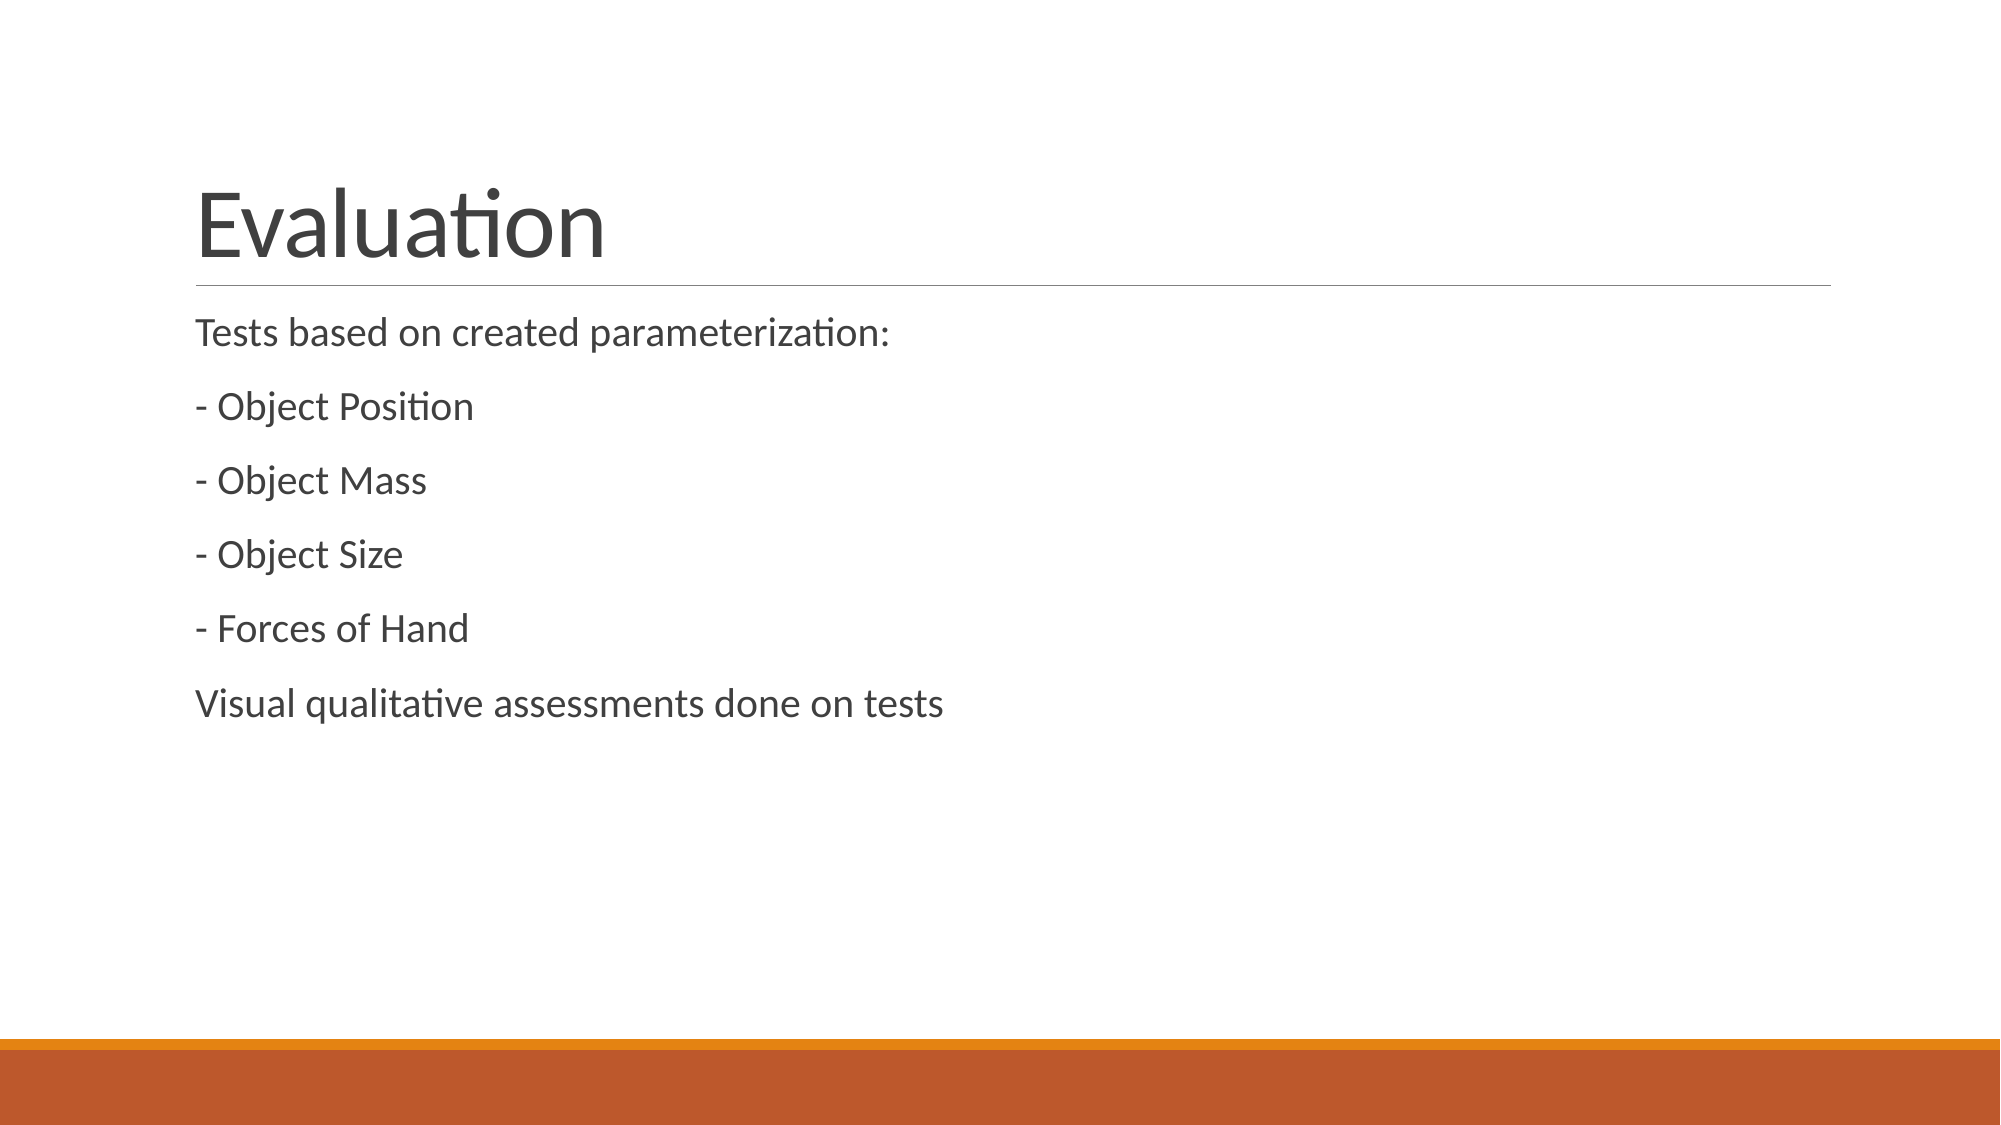

# Evaluation
Tests based on created parameterization:
- Object Position
- Object Mass
- Object Size
- Forces of Hand
Visual qualitative assessments done on tests